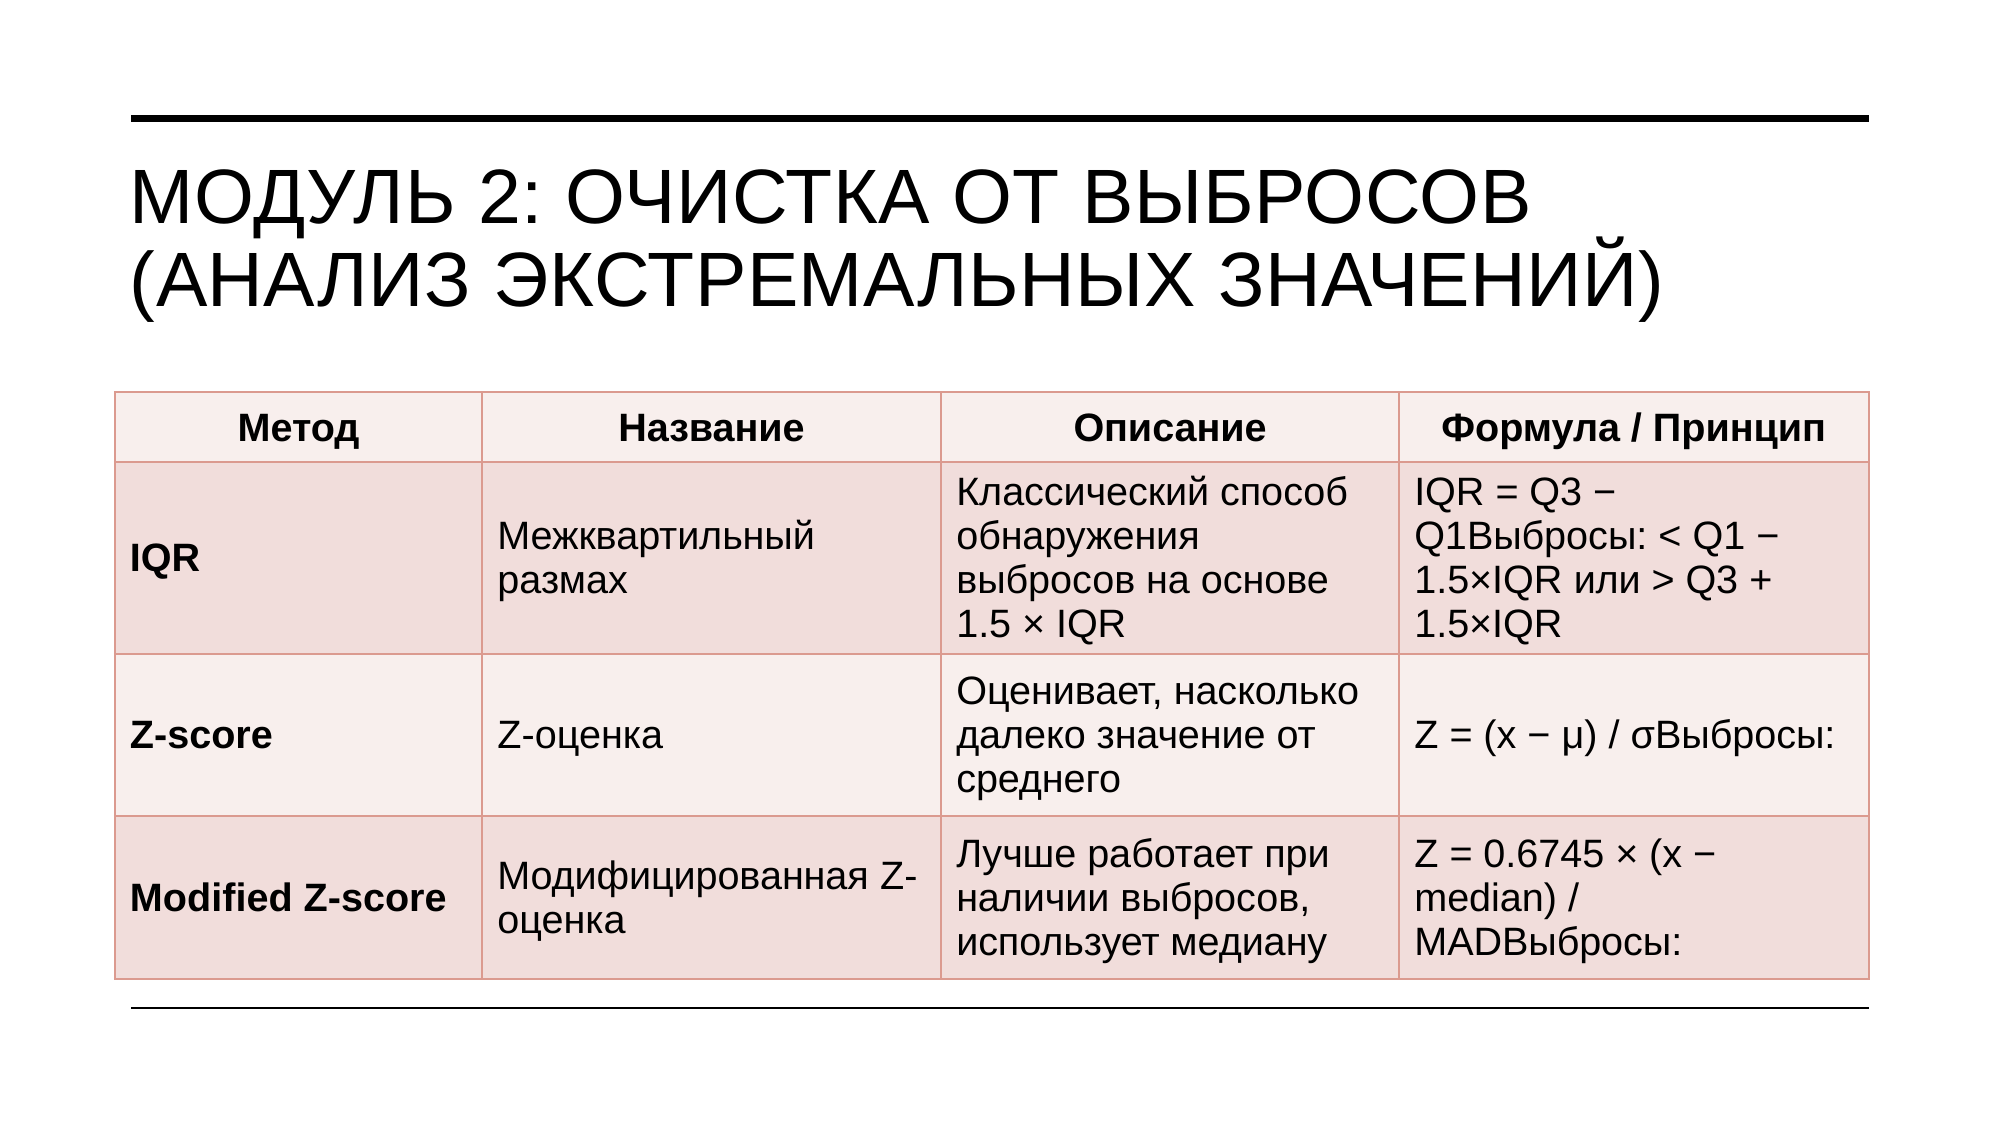

# Модуль 2: Очистка от выбросов (анализ экстремальных значений)
| Метод | Название | Описание | Формула / Принцип |
| --- | --- | --- | --- |
| IQR | Межквартильный размах | Классический способ обнаружения выбросов на основе 1.5 × IQR | IQR = Q3 − Q1Выбросы: < Q1 − 1.5×IQR или > Q3 + 1.5×IQR |
| Z-score | Z-оценка | Оценивает, насколько далеко значение от среднего | Z = (x − μ) / σВыбросы: |
| Modified Z-score | Модифицированная Z-оценка | Лучше работает при наличии выбросов, использует медиану | Z = 0.6745 × (x − median) / MADВыбросы: |